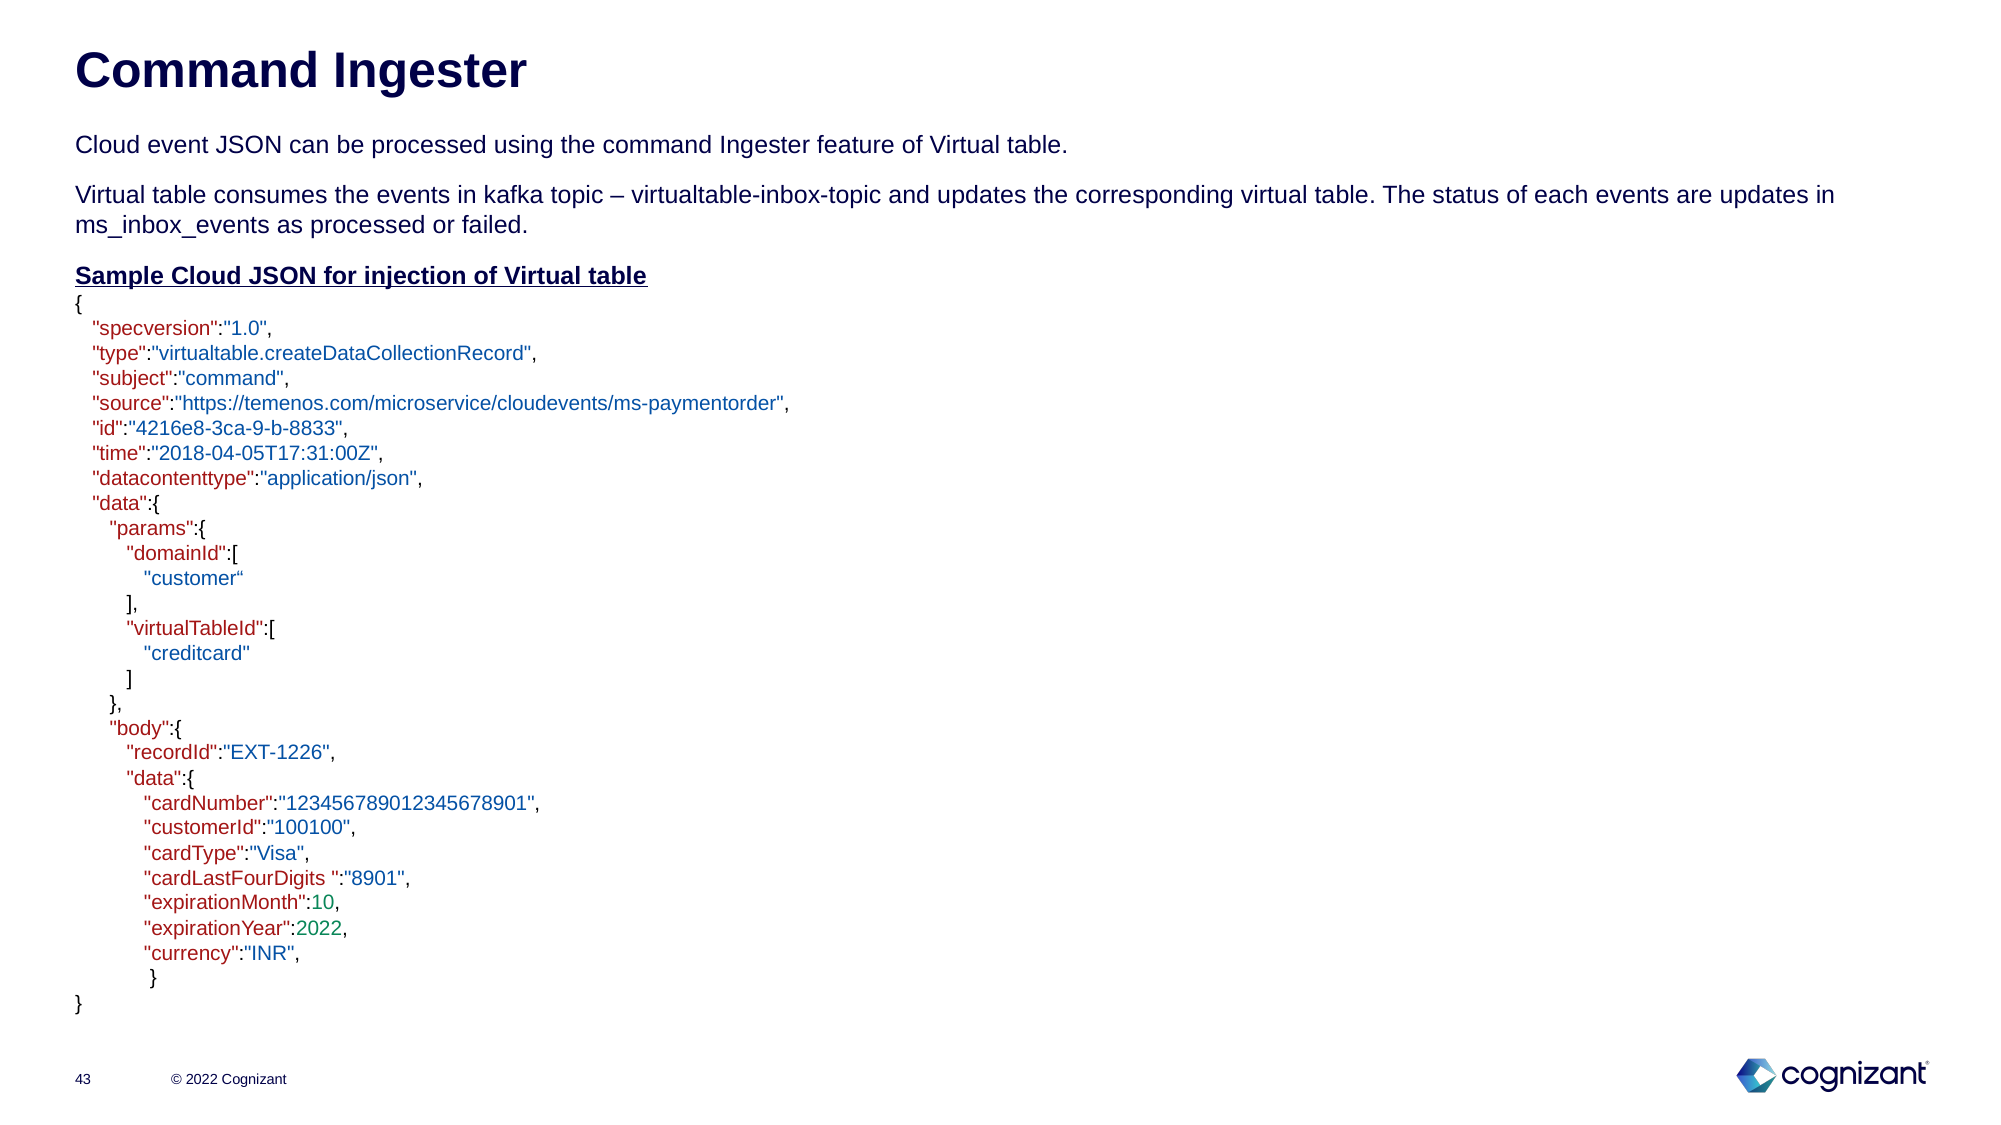

# Command Ingester
Cloud event JSON can be processed using the command Ingester feature of Virtual table.
Virtual table consumes the events in kafka topic – virtualtable-inbox-topic and updates the corresponding virtual table. The status of each events are updates in ms_inbox_events as processed or failed.
Sample Cloud JSON for injection of Virtual table
{
   "specversion":"1.0",
   "type":"virtualtable.createDataCollectionRecord",
   "subject":"command",
   "source":"https://temenos.com/microservice/cloudevents/ms-paymentorder",
   "id":"4216e8-3ca-9-b-8833",
   "time":"2018-04-05T17:31:00Z",
   "datacontenttype":"application/json",
   "data":{
      "params":{
         "domainId":[
            "customer“
         ],
         "virtualTableId":[
            "creditcard"
         ]
      },
      "body":{
         "recordId":"EXT-1226",
         "data":{
            "cardNumber":"123456789012345678901",
            "customerId":"100100",
            "cardType":"Visa",
            "cardLastFourDigits ":"8901",
            "expirationMonth":10,
            "expirationYear":2022,
            "currency":"INR",
             }
}

© 2022 Cognizant
43